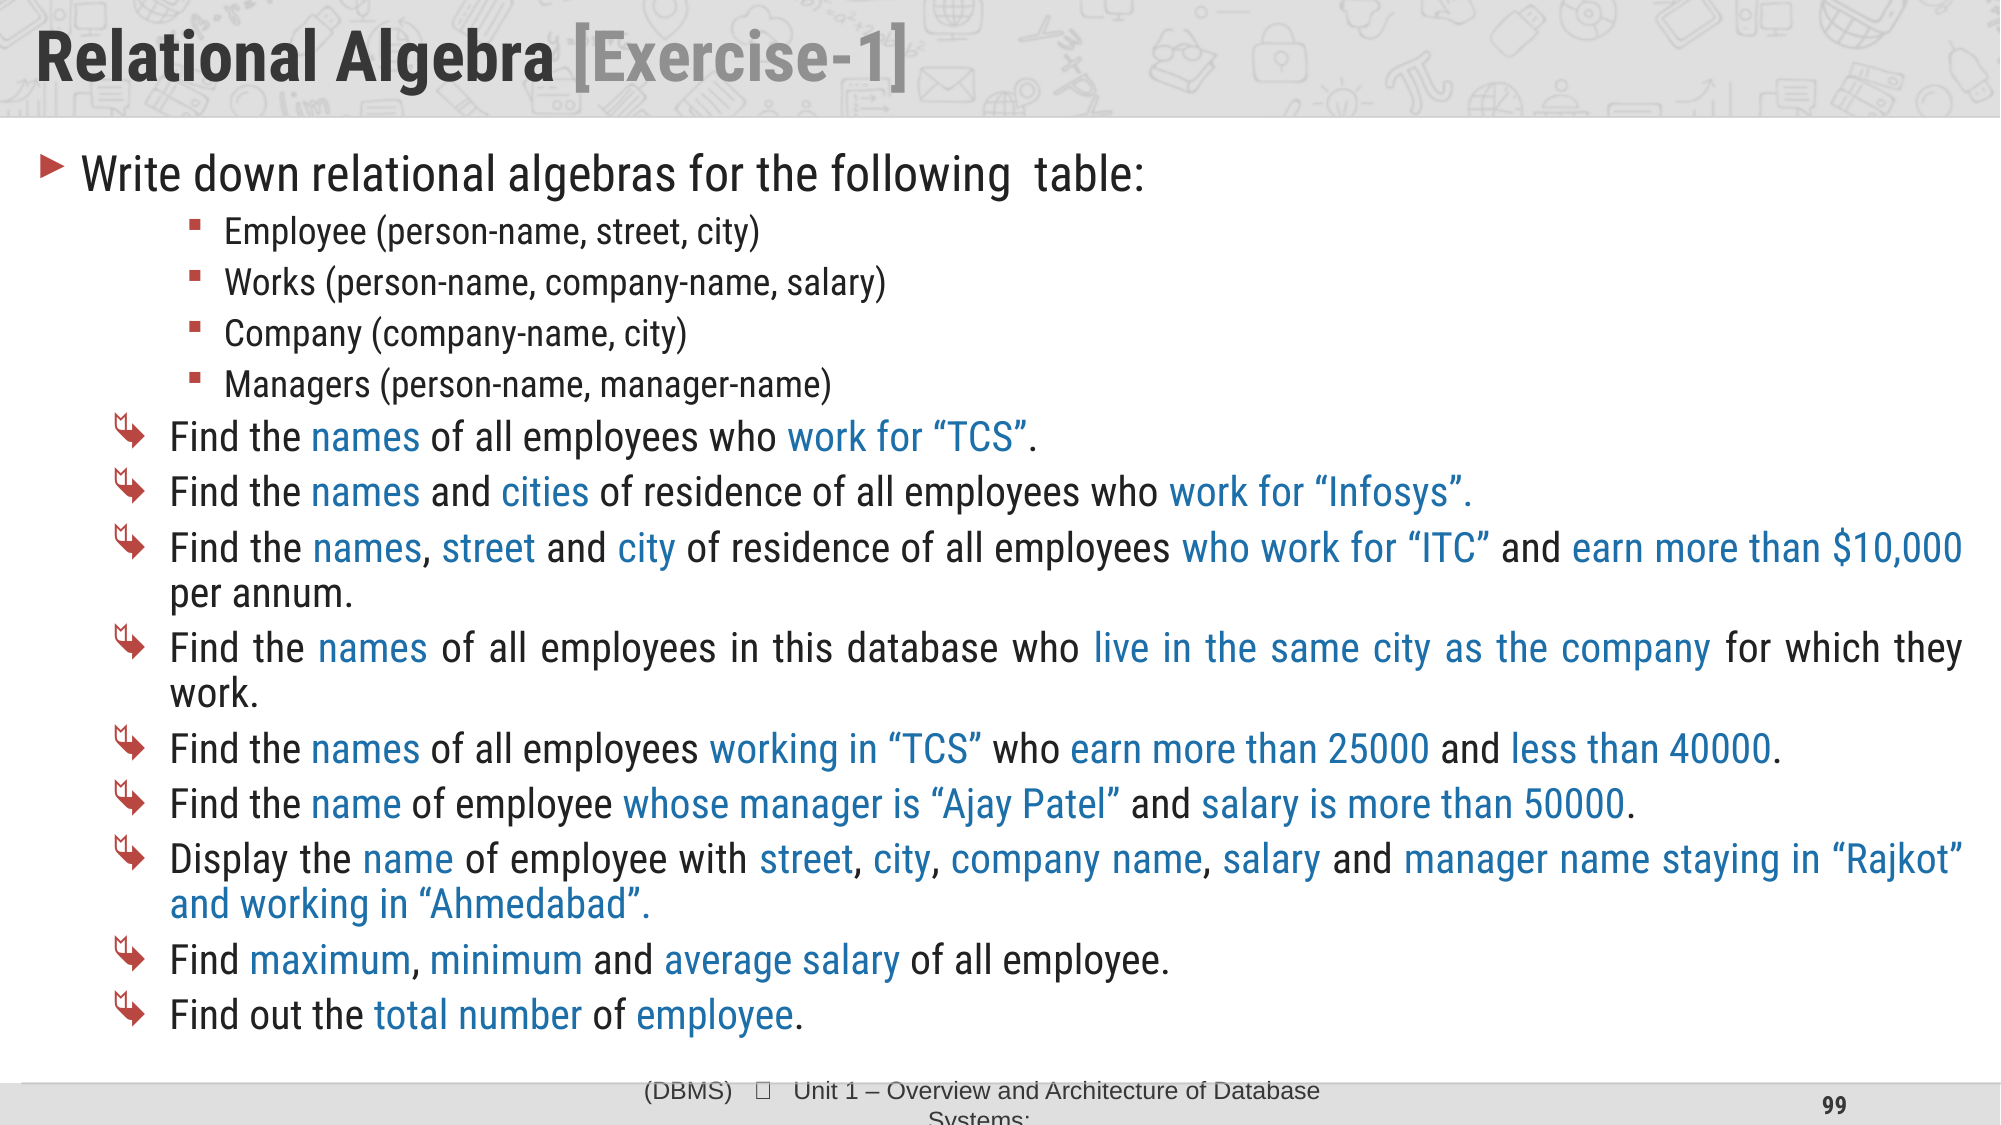

# Relational Algebra [Exercise-1]
Write down relational algebras for the following  table:
Employee (person-name, street, city)
Works (person-name, company-name, salary)
Company (company-name, city)
Managers (person-name, manager-name)
Find the names of all employees who work for “TCS”.
Find the names and cities of residence of all employees who work for “Infosys”.
Find the names, street and city of residence of all employees who work for “ITC” and earn more than $10,000 per annum.
Find the names of all employees in this database who live in the same city as the company for which they work.
Find the names of all employees working in “TCS” who earn more than 25000 and less than 40000.
Find the name of employee whose manager is “Ajay Patel” and salary is more than 50000.
Display the name of employee with street, city, company name, salary and manager name staying in “Rajkot” and working in “Ahmedabad”.
Find maximum, minimum and average salary of all employee.
Find out the total number of employee.